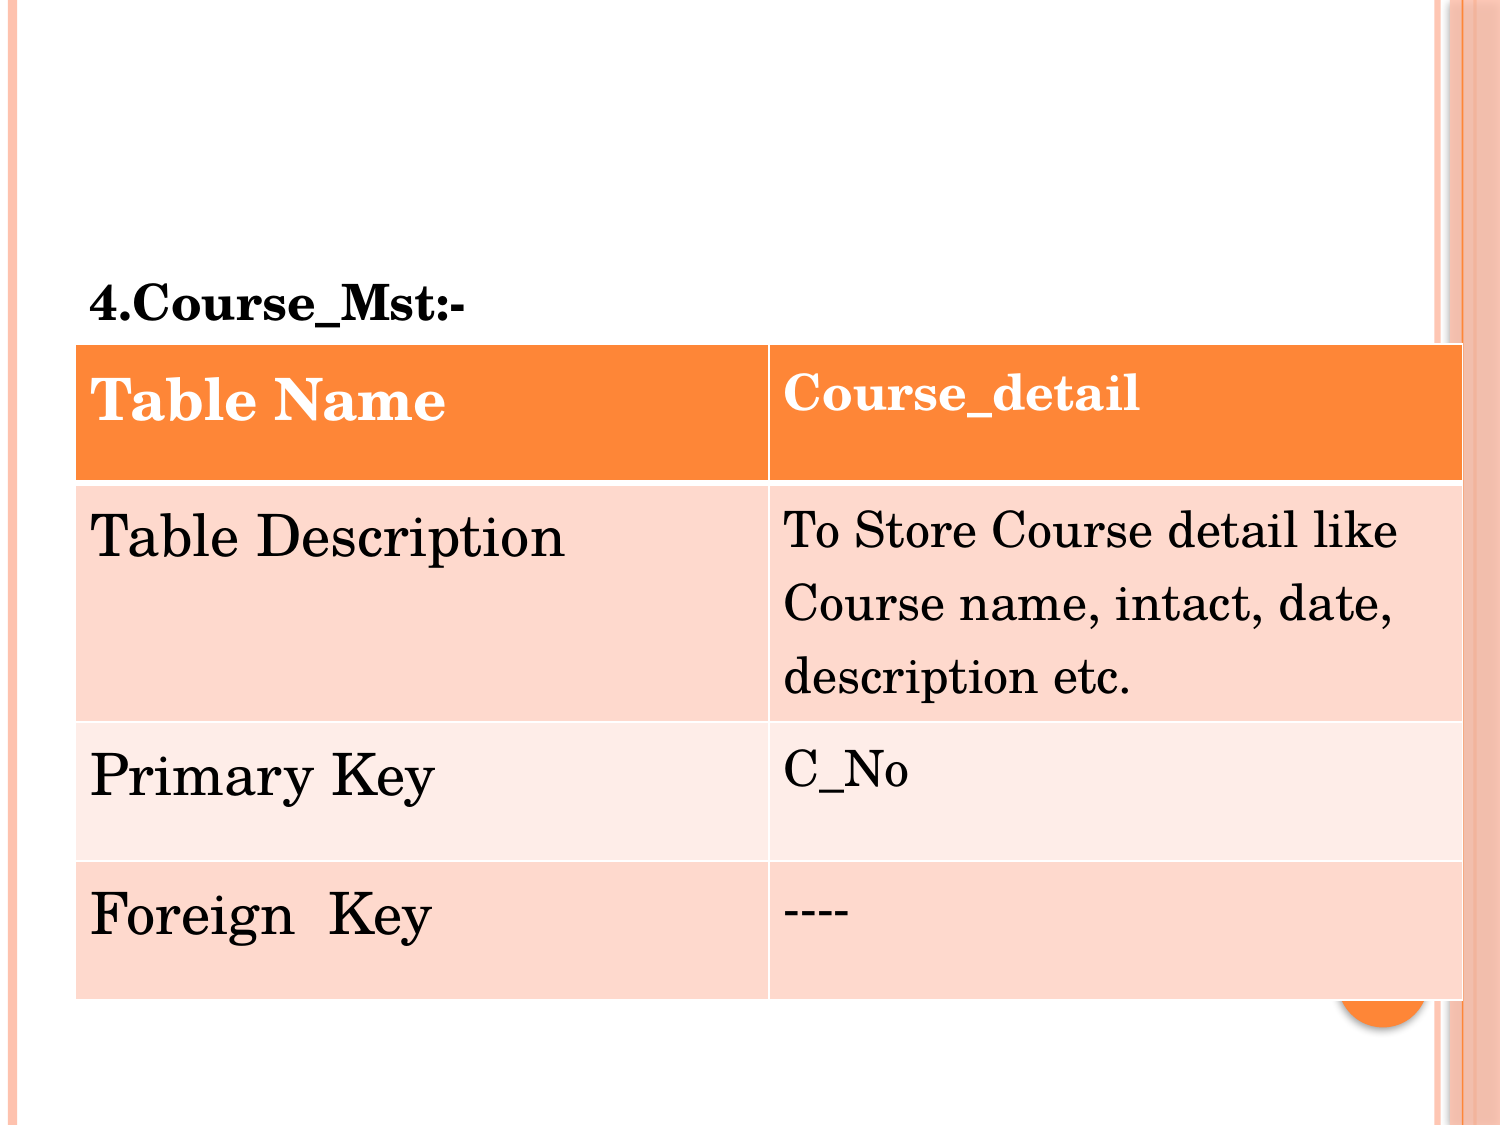

4.Course_Mst:-
| Table Name | Course\_detail |
| --- | --- |
| Table Description | To Store Course detail like Course name, intact, date, description etc. |
| Primary Key | C\_No |
| Foreign Key | ---- |